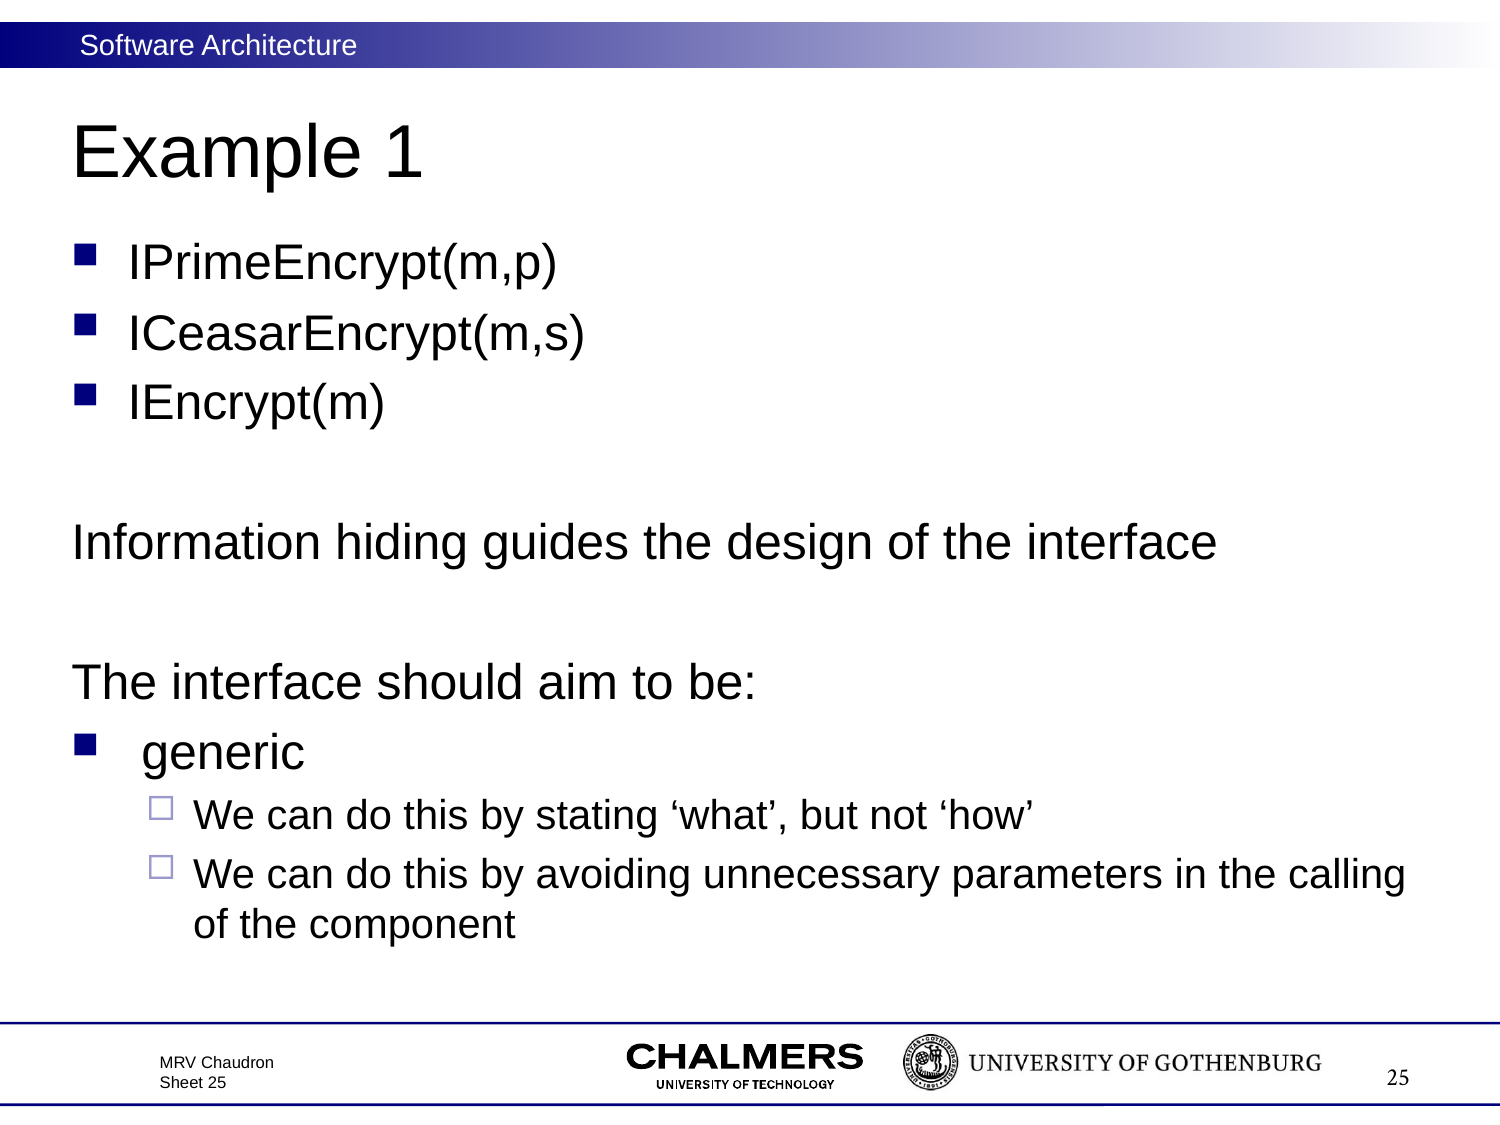

# Example 1
IPrimeEncrypt(m,p)
ICeasarEncrypt(m,s)
IEncrypt(m)

Information hiding guides the design of the interface

The interface should aim to be:
 generic
We can do this by stating ‘what’, but not ‘how’
We can do this by avoiding unnecessary parameters in the calling of the component
25
MRV Chaudron
Sheet 25